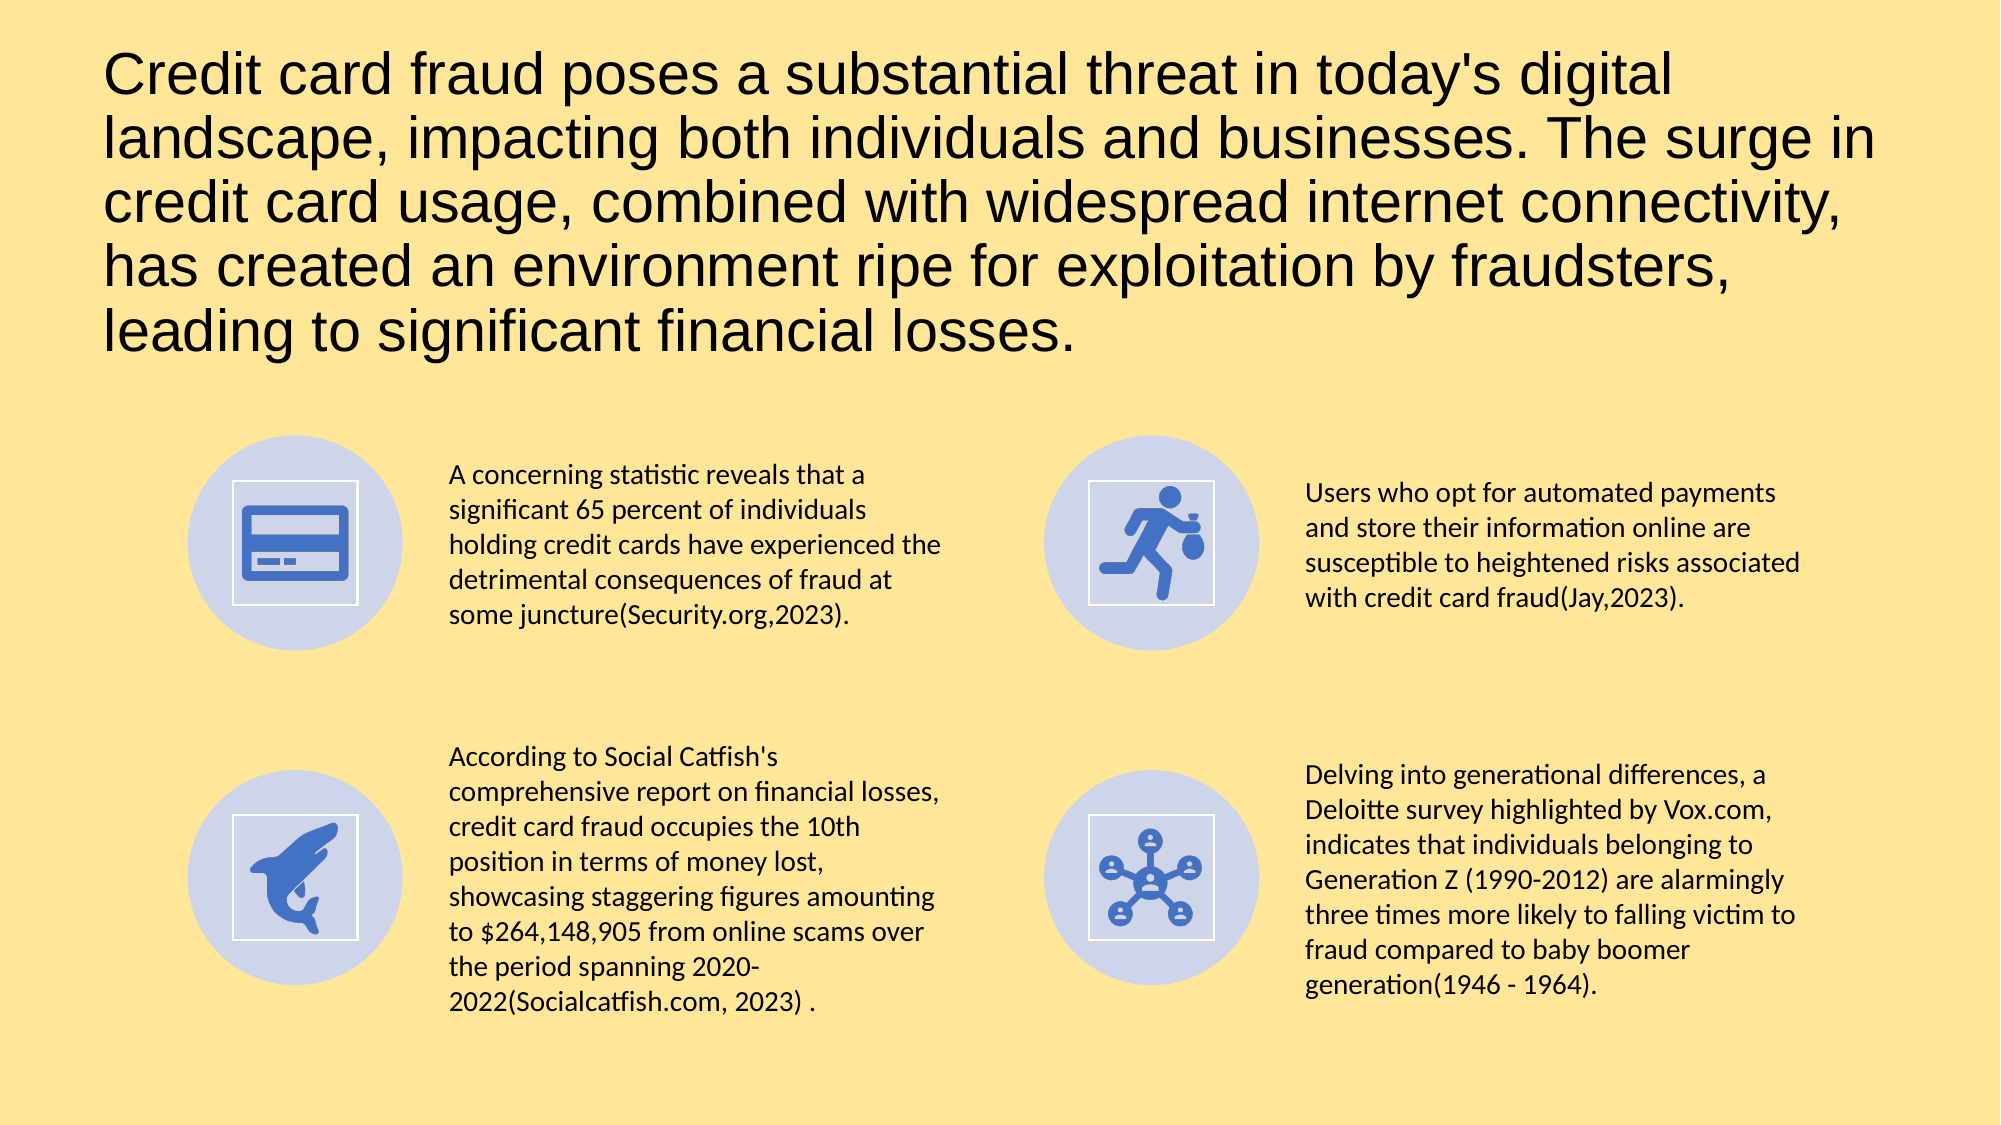

Credit card fraud poses a substantial threat in today's digital landscape, impacting both individuals and businesses. The surge in credit card usage, combined with widespread internet connectivity, has created an environment ripe for exploitation by fraudsters, leading to significant financial losses.
A concerning statistic reveals that a significant 65 percent of individuals holding credit cards have experienced the detrimental consequences of fraud at some juncture(Security.org,2023).
Users who opt for automated payments and store their information online are susceptible to heightened risks associated with credit card fraud(Jay,2023).
According to Social Catfish's comprehensive report on financial losses, credit card fraud occupies the 10th position in terms of money lost, showcasing staggering figures amounting to $264,148,905 from online scams over the period spanning 2020-2022(Socialcatfish.com, 2023) .
Delving into generational differences, a Deloitte survey highlighted by Vox.com, indicates that individuals belonging to Generation Z (1990-2012) are alarmingly three times more likely to falling victim to fraud compared to baby boomer generation(1946 - 1964).